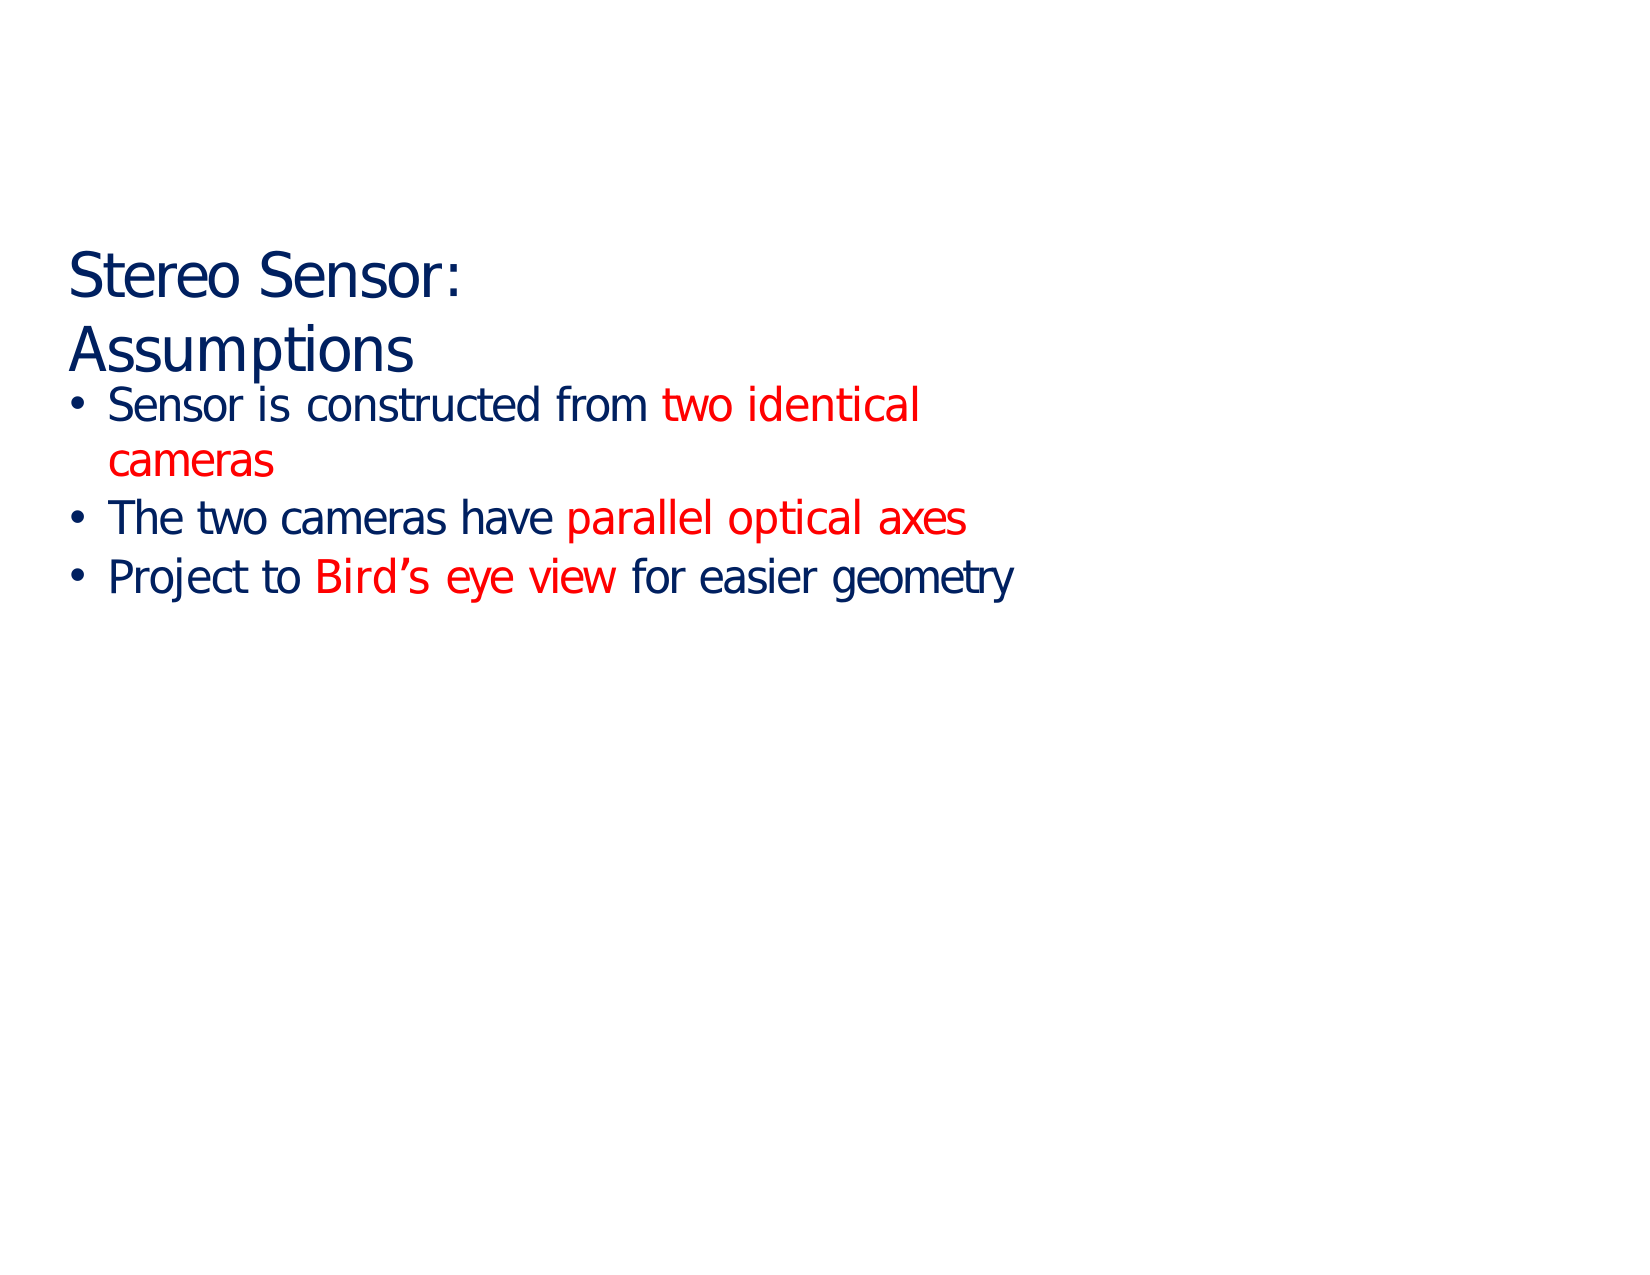

# Stereo Sensor: Assumptions
Sensor is constructed from two identical cameras
The two cameras have parallel optical axes
Project to Bird’s eye view for easier geometry